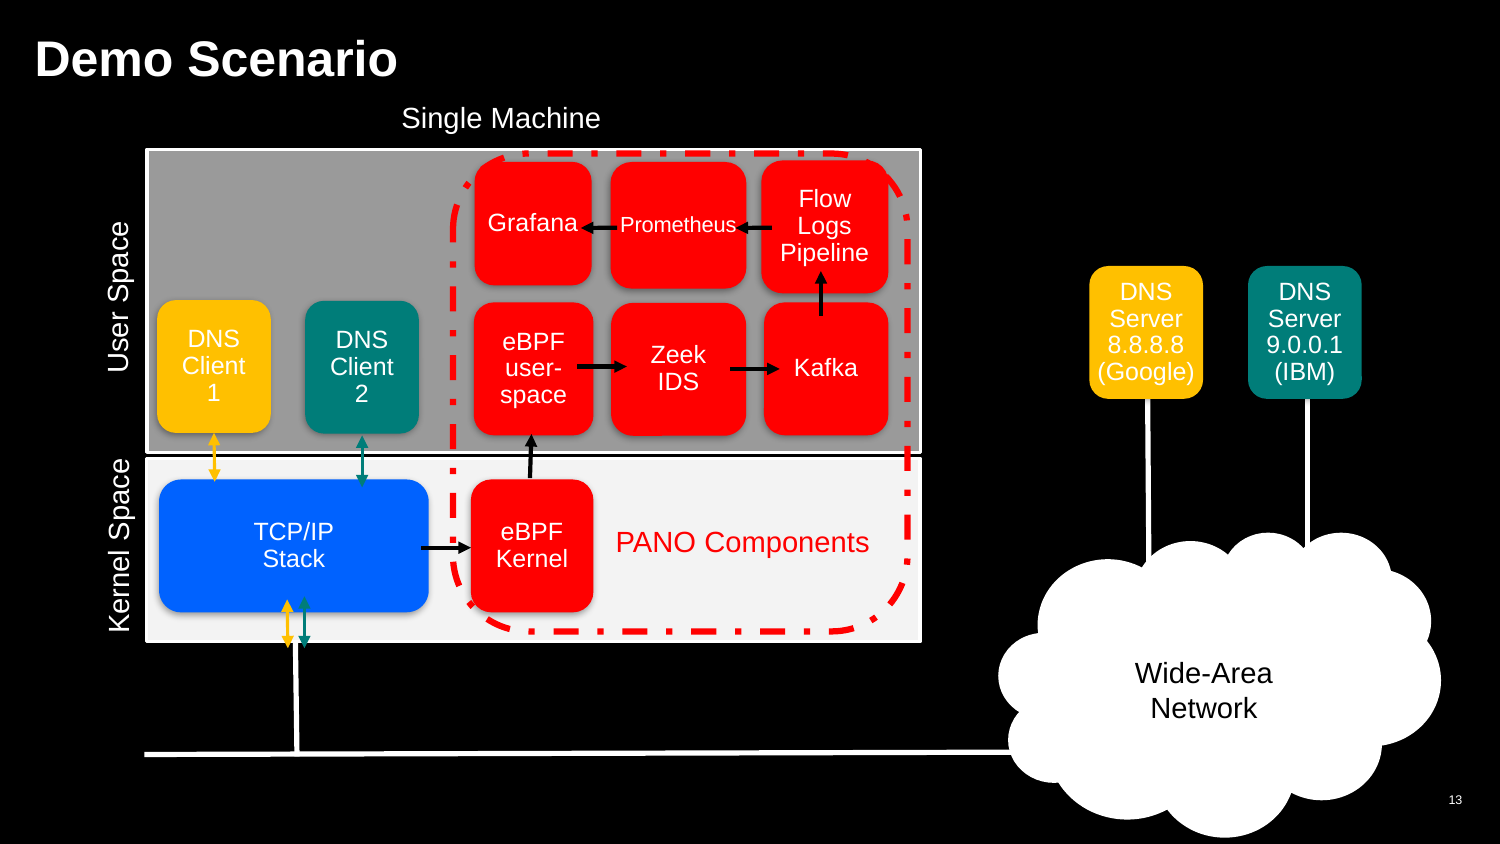

9/5/23
# Demo Scenario
Single Machine

Flow
Logs
Pipeline
Grafana
Prometheus
User Space
DNS
Client
1
DNS
Client
2
eBPF
user-
space
Kafka
Zeek
IDS

eBPF
Kernel
TCP/IP
Stack
Kernel Space

DNS
Server
8.8.8.8
(Google)
DNS
Server
9.0.0.1
(IBM)
PANO Components

Wide-Area
Network
13